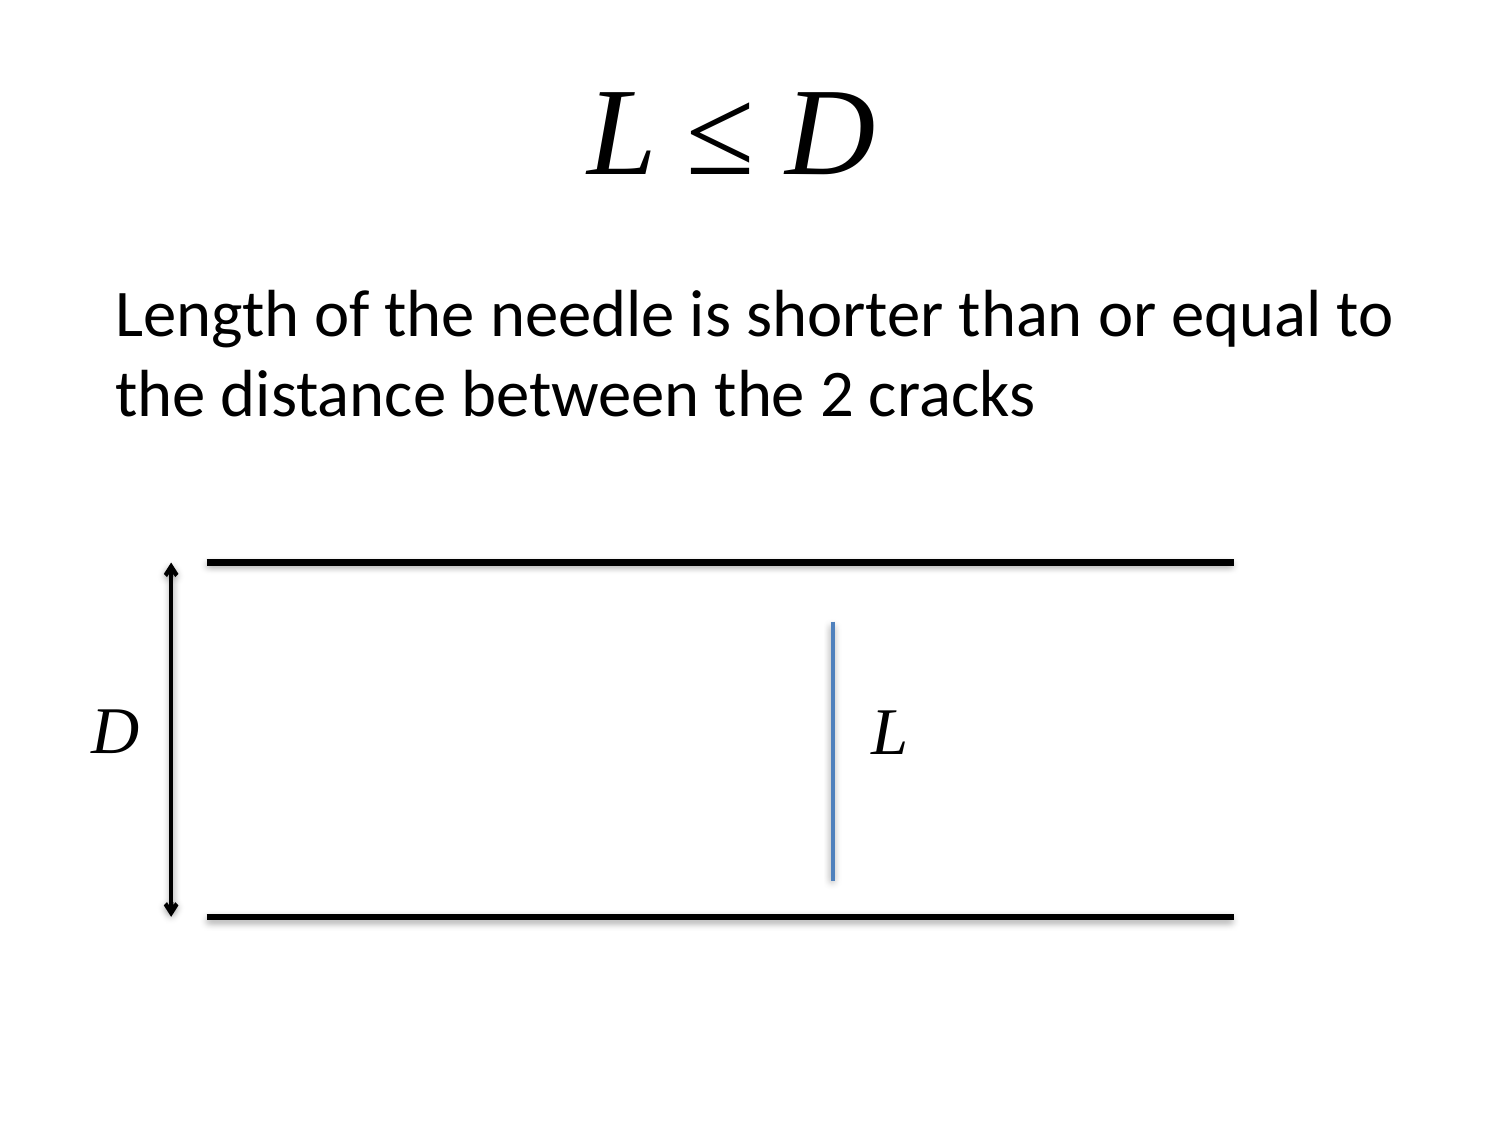

L ≤ D

Length of the needle is shorter than or equal to the distance between the 2 cracks
D
L